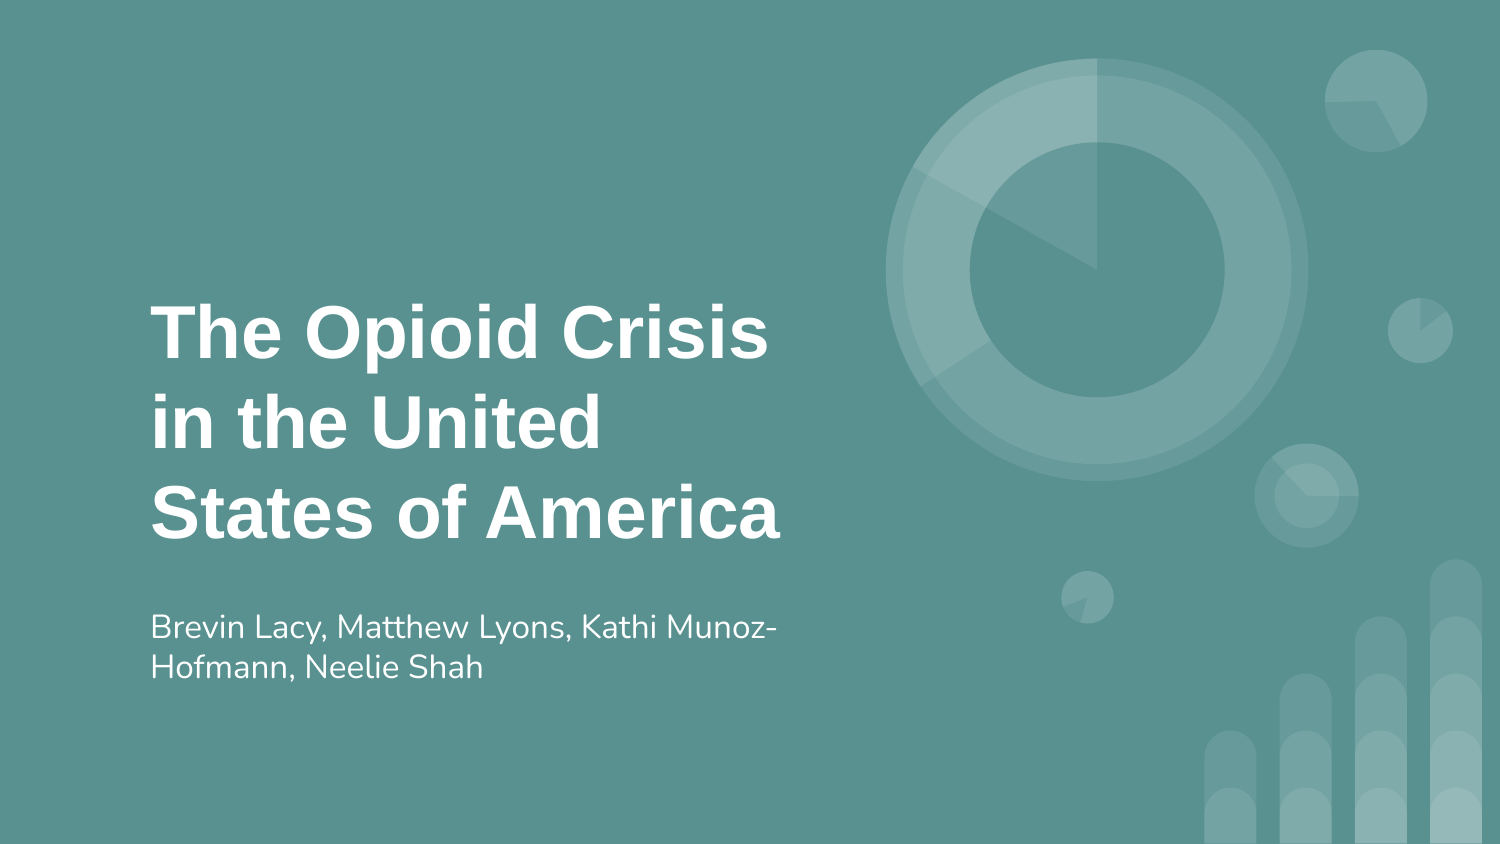

# The Opioid Crisis in the United States of America
Brevin Lacy, Matthew Lyons, Kathi Munoz-Hofmann, Neelie Shah